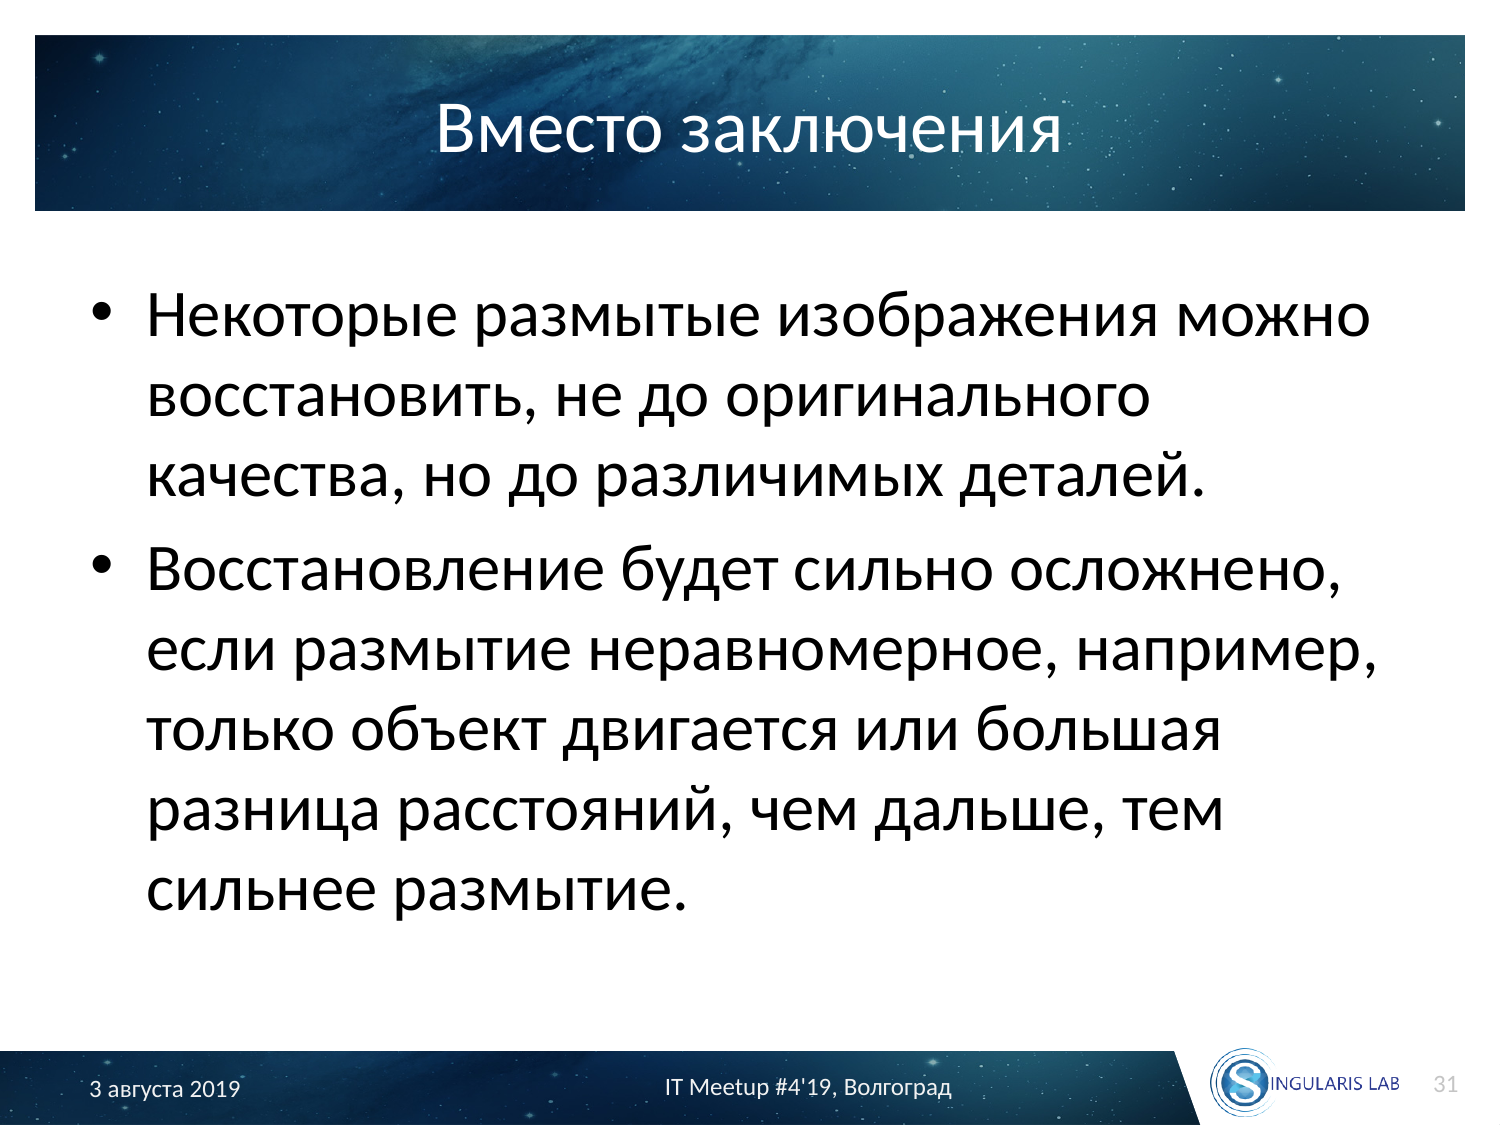

# Вместо заключения
Некоторые размытые изображения можно восстановить, не до оригинального качества, но до различимых деталей.
Восстановление будет сильно осложнено, если размытие неравномерное, например, только объект двигается или большая разница расстояний, чем дальше, тем сильнее размытие.

31
IT Meetup #4'19, Волгоград
3 августа 2019